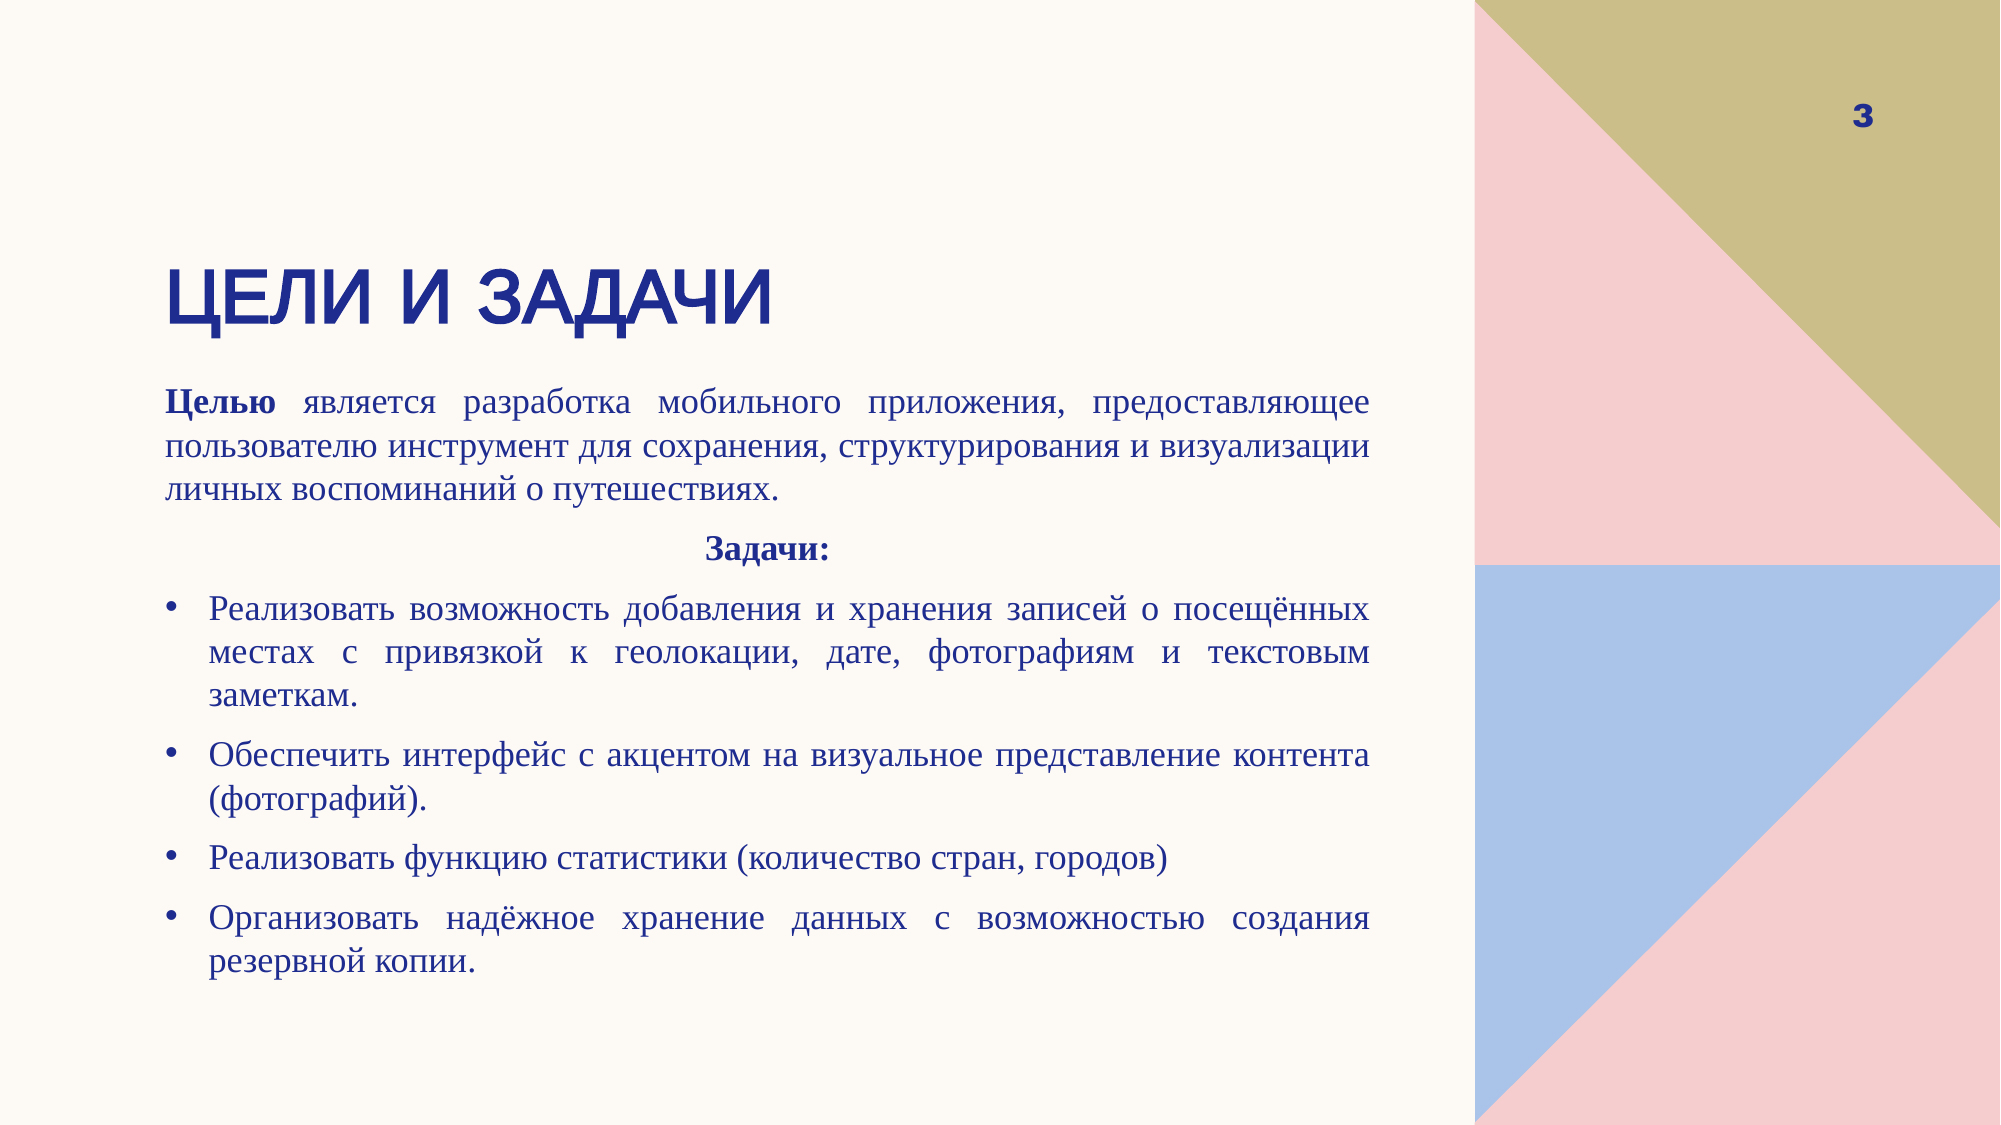

3
# цели и задачи
Целью является разработка мобильного приложения, предоставляющее пользователю инструмент для сохранения, структурирования и визуализации личных воспоминаний о путешествиях.
Задачи:
Реализовать возможность добавления и хранения записей о посещённых местах с привязкой к геолокации, дате, фотографиям и текстовым заметкам.
Обеспечить интерфейс с акцентом на визуальное представление контента (фотографий).
Реализовать функцию статистики (количество стран, городов)
Организовать надёжное хранение данных с возможностью создания резервной копии.